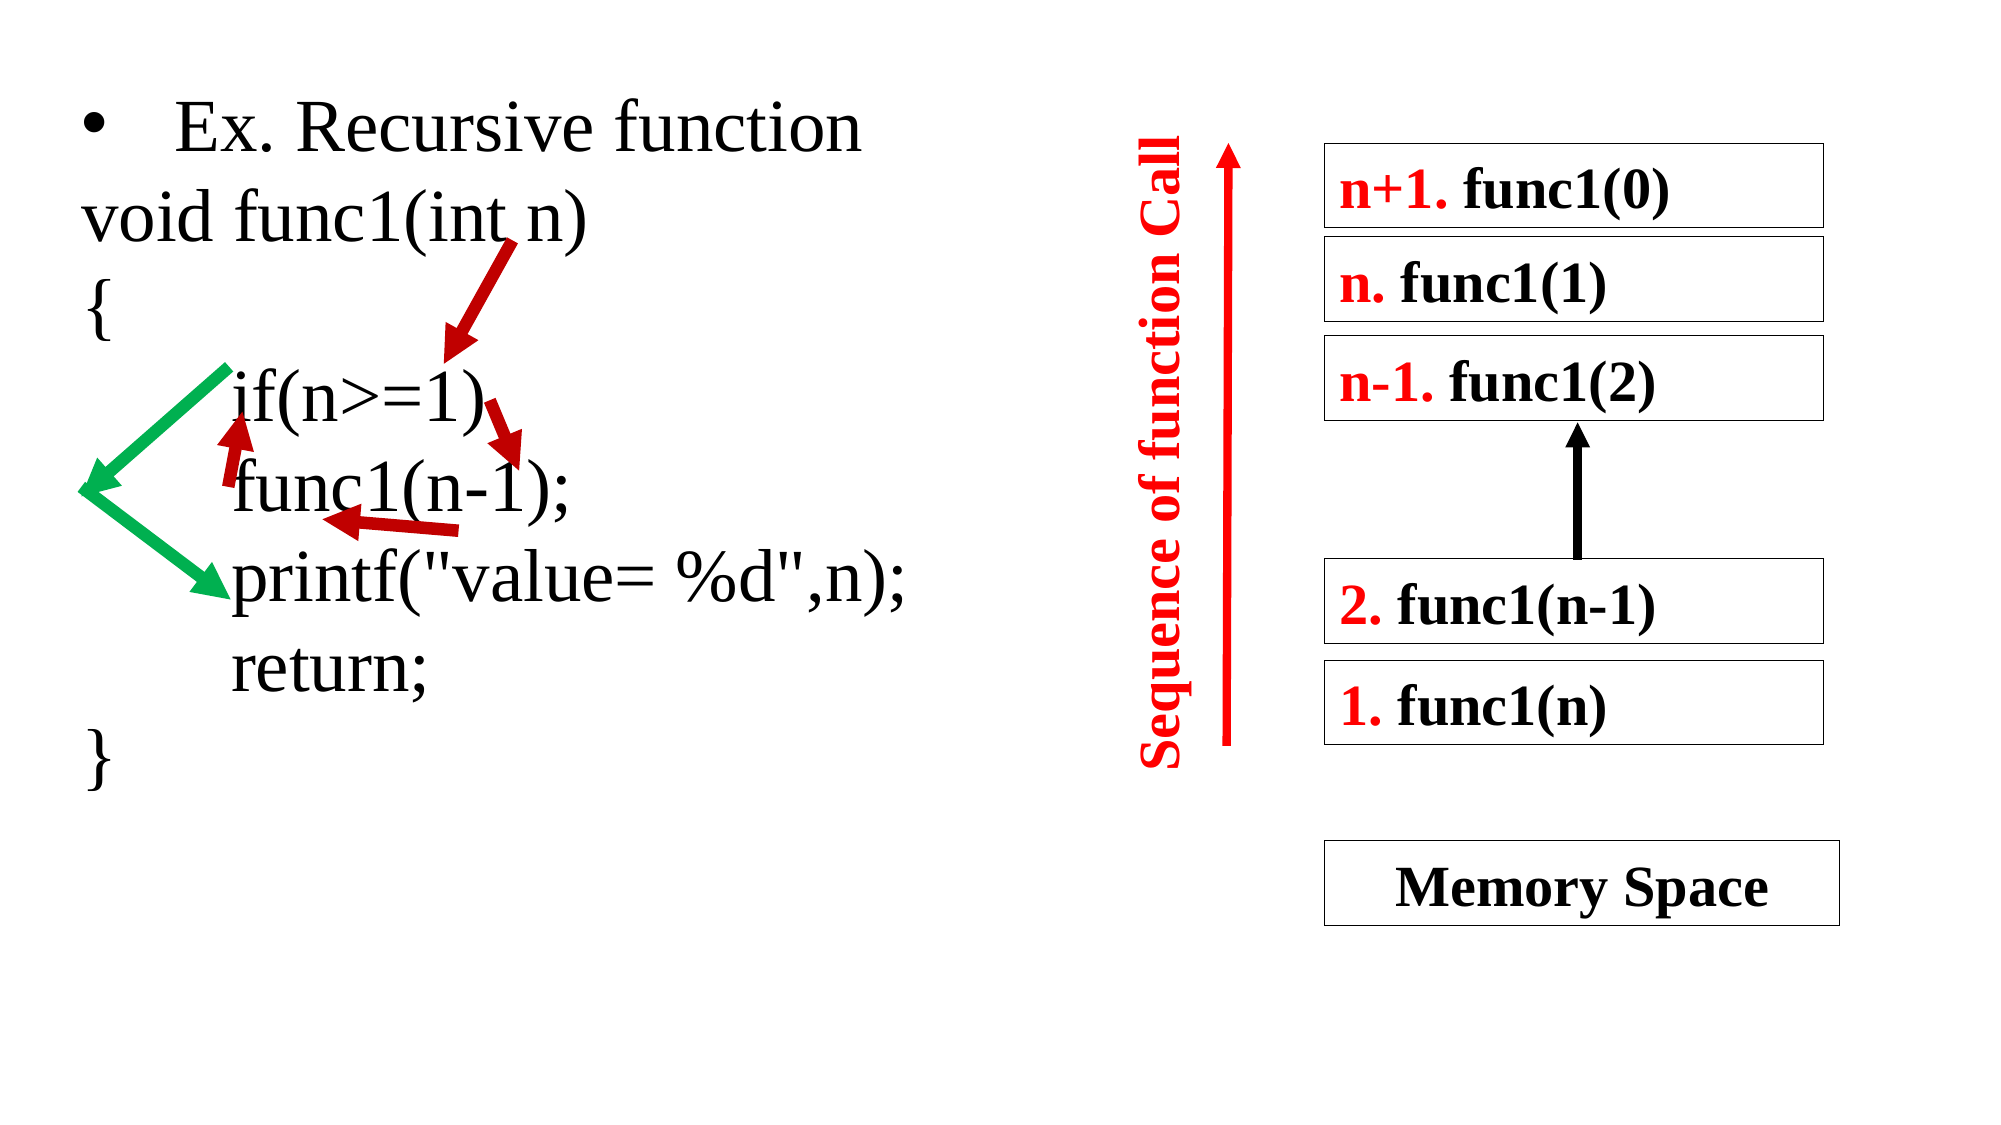

Ex. Recursive function
void func1(int n)
{
	if(n>=1)
	func1(n-1);
	printf("value= %d",n);
	return;
}
n+1. func1(0)
n. func1(1)
n-1. func1(2)
Sequence of function Call
2. func1(n-1)
1. func1(n)
Memory Space